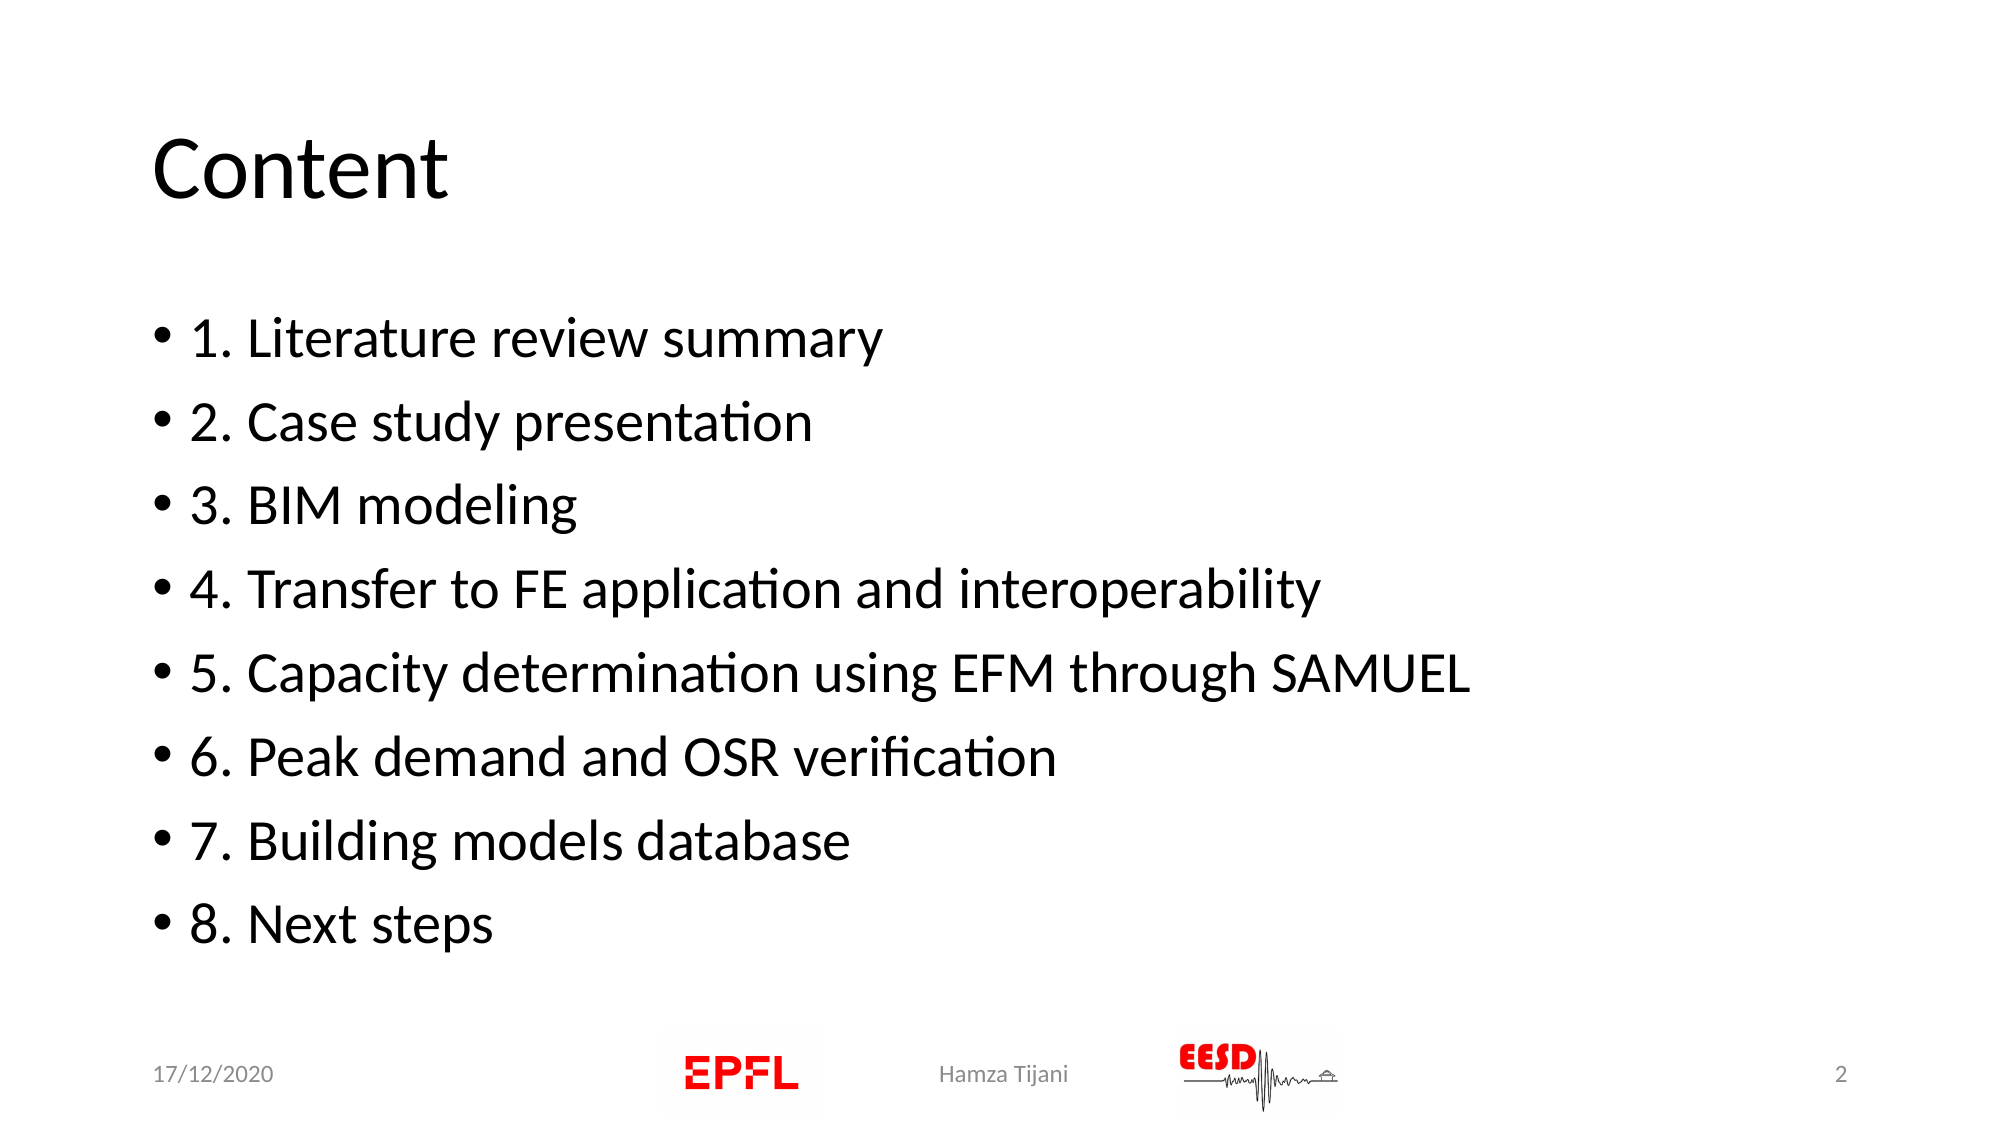

# Content
1. Literature review summary
2. Case study presentation
3. BIM modeling
4. Transfer to FE application and interoperability
5. Capacity determination using EFM through SAMUEL
6. Peak demand and OSR verification
7. Building models database
8. Next steps

17/12/2020
Hamza Tijani
2